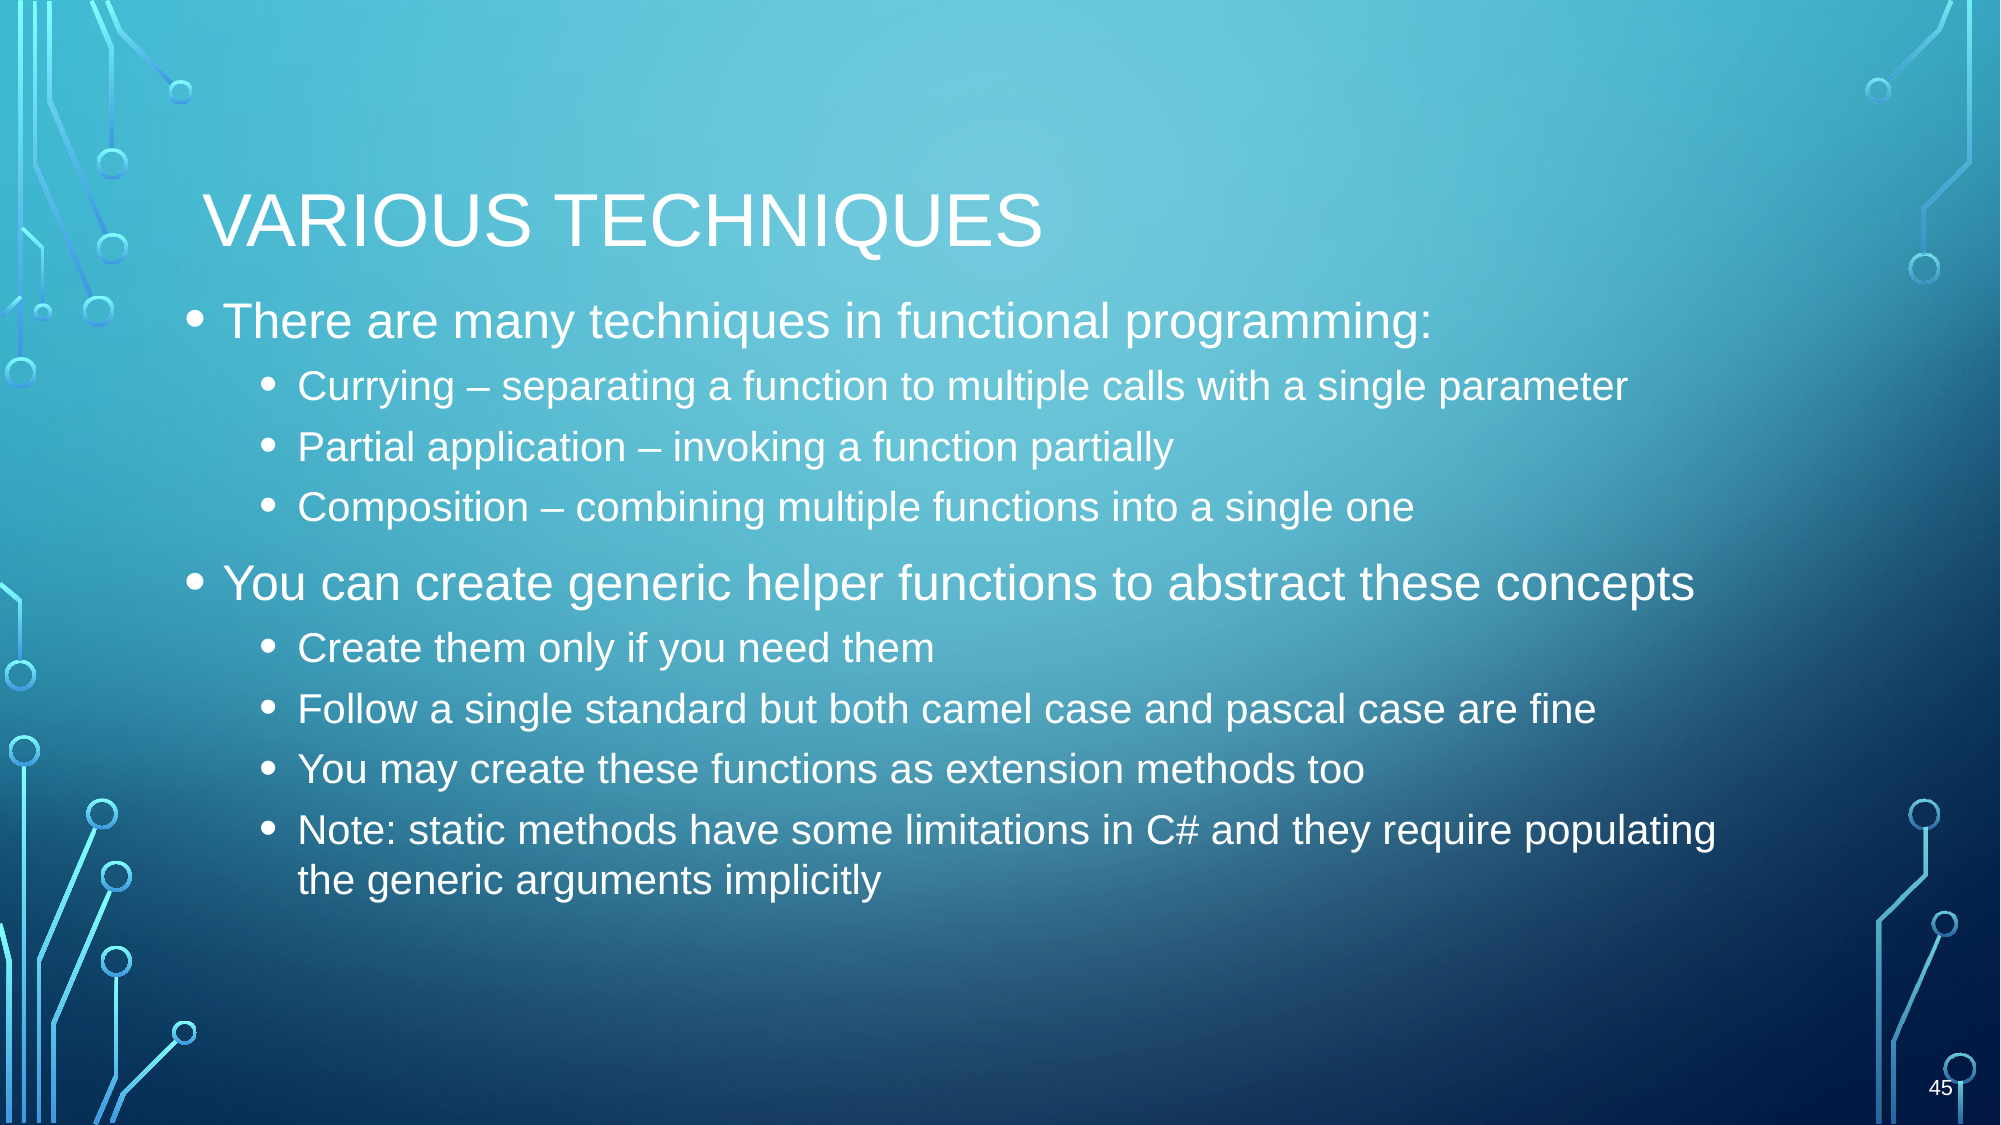

# Various techniques
There are many techniques in functional programming:
Currying – separating a function to multiple calls with a single parameter
Partial application – invoking a function partially
Composition – combining multiple functions into a single one
You can create generic helper functions to abstract these concepts
Create them only if you need them
Follow a single standard but both camel case and pascal case are fine
You may create these functions as extension methods too
Note: static methods have some limitations in C# and they require populating
the generic arguments implicitly

45